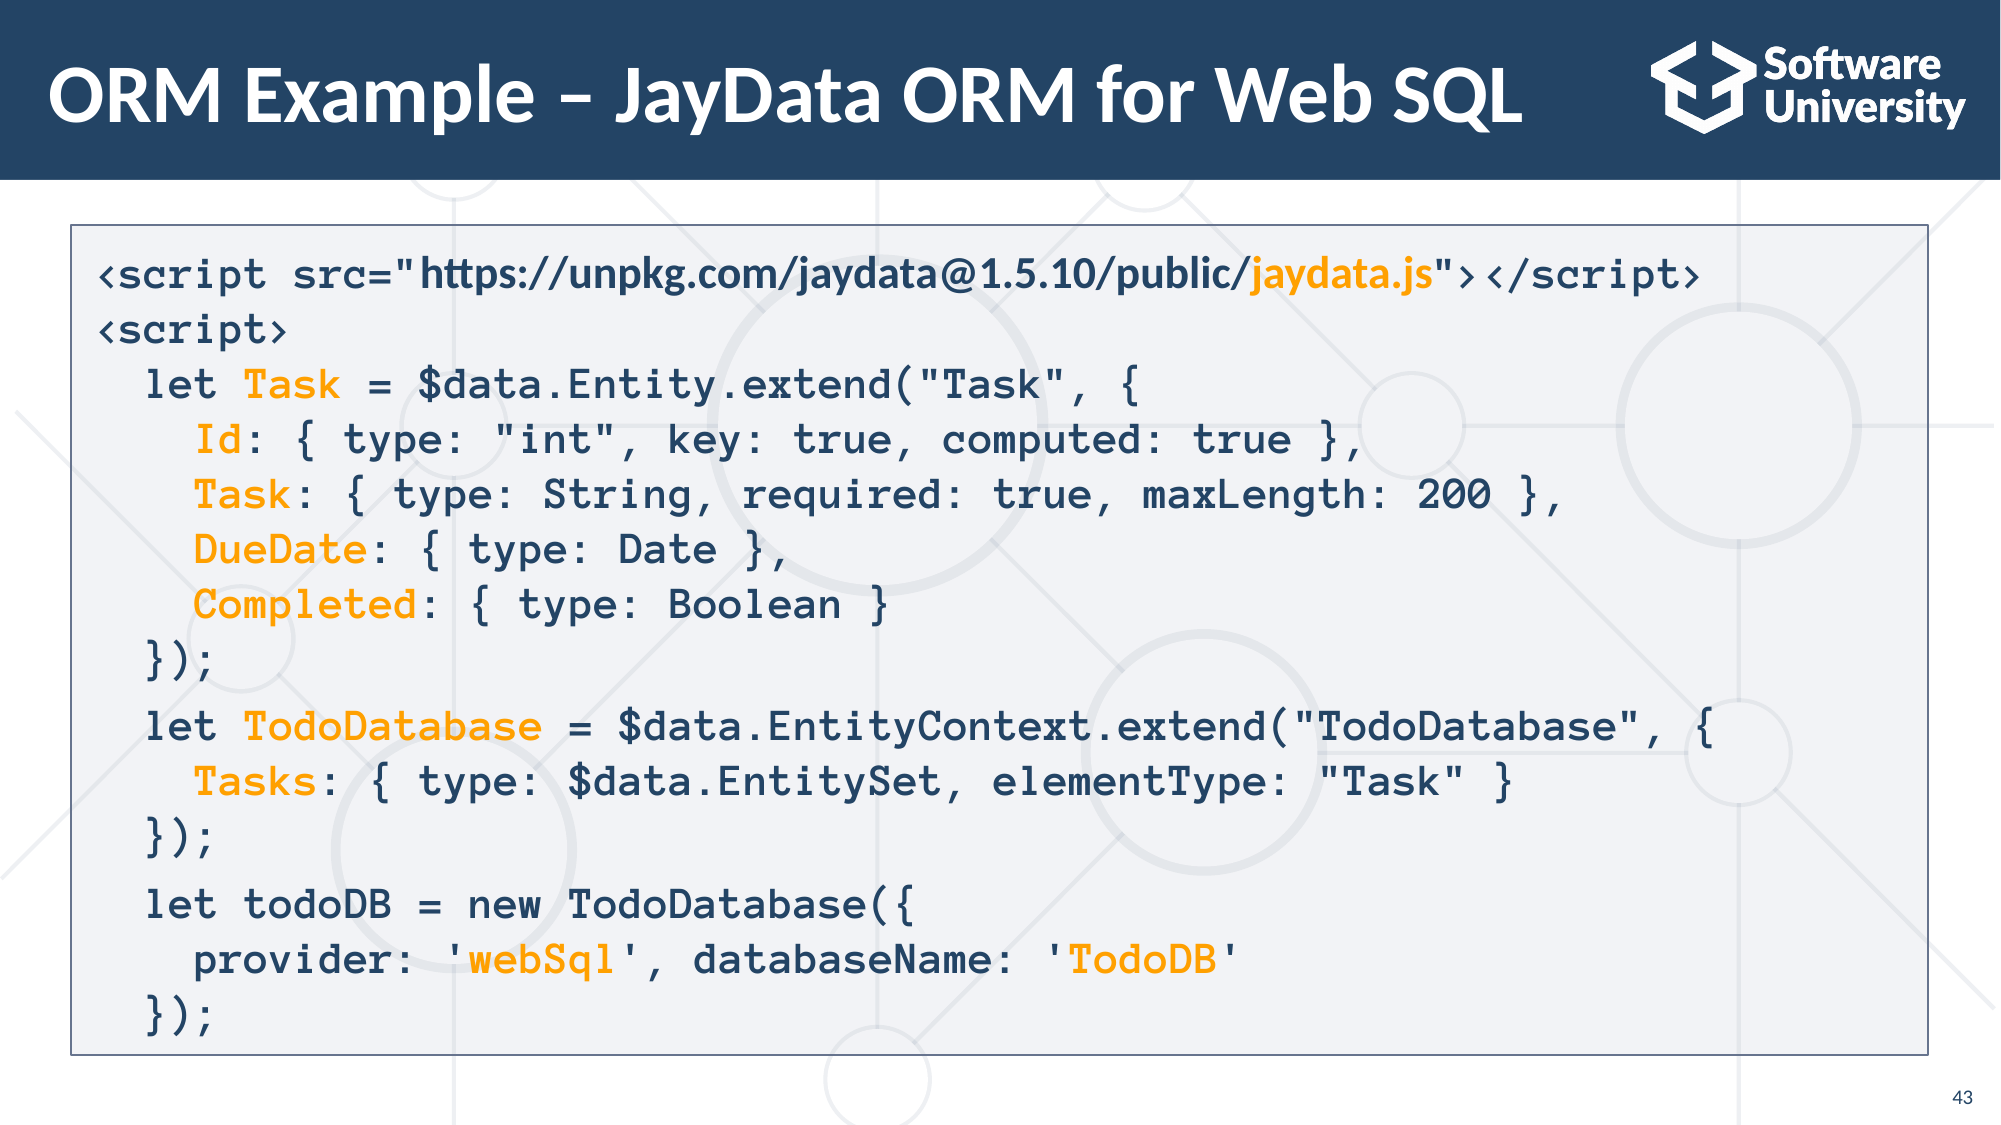

# ORM Example – JayData ORM for Web SQL
<script src="https://unpkg.com/jaydata@1.5.10/public/jaydata.js"></script>
<script>
  let Task = $data.Entity.extend("Task", {
    Id: { type: "int", key: true, computed: true },
    Task: { type: String, required: true, maxLength: 200 },
    DueDate: { type: Date },
    Completed: { type: Boolean }
  });
  let TodoDatabase = $data.EntityContext.extend("TodoDatabase", {
    Tasks: { type: $data.EntitySet, elementType: "Task" }
  });
  let todoDB = new TodoDatabase({
    provider: 'webSql', databaseName: 'TodoDB'
  });
43